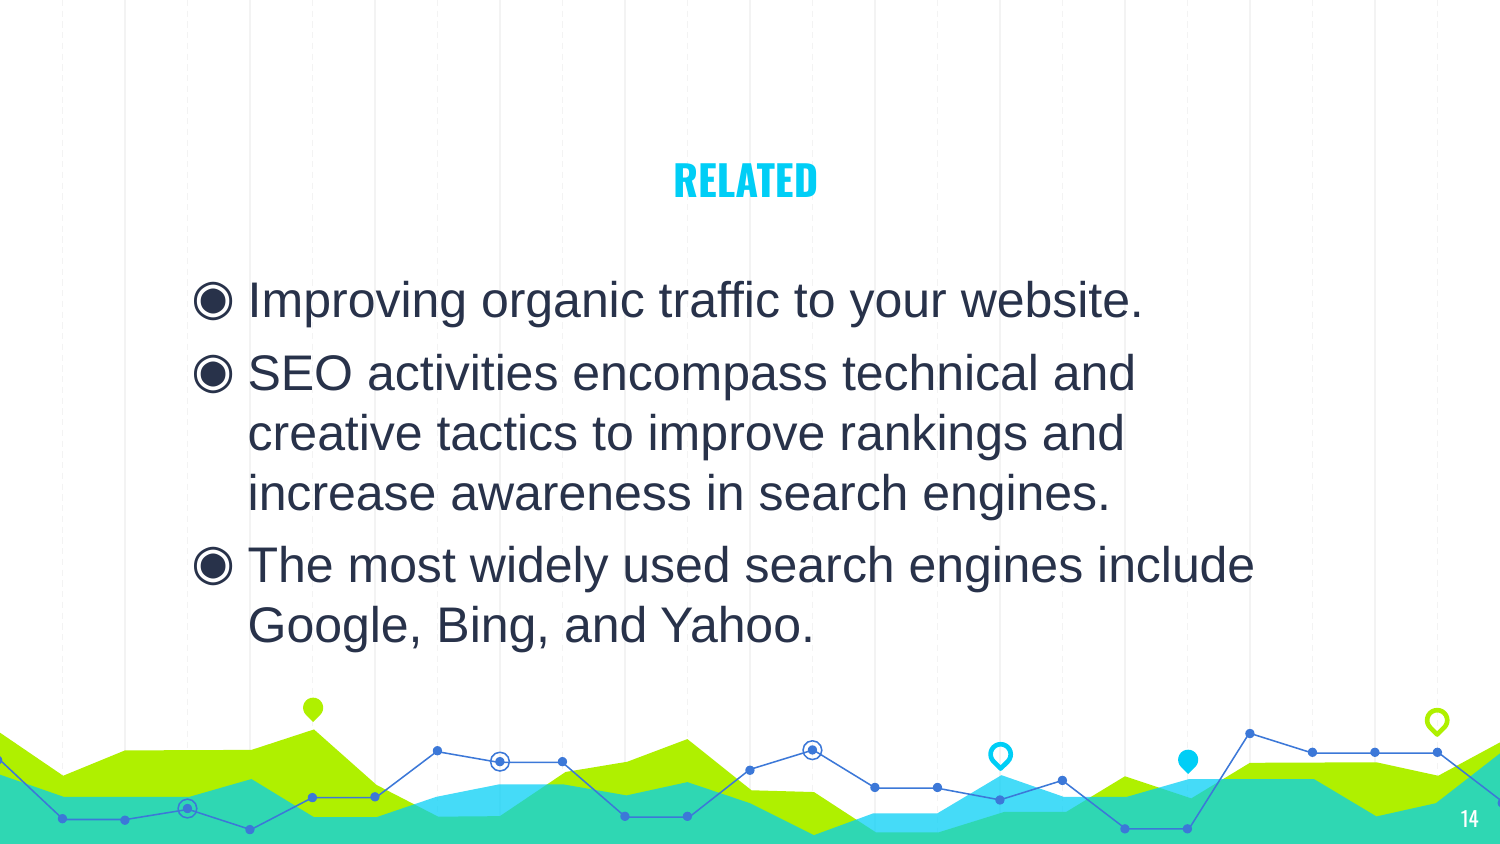

# RELATED
Improving organic traffic to your website.
SEO activities encompass technical and creative tactics to improve rankings and increase awareness in search engines.
The most widely used search engines include Google, Bing, and Yahoo.
14